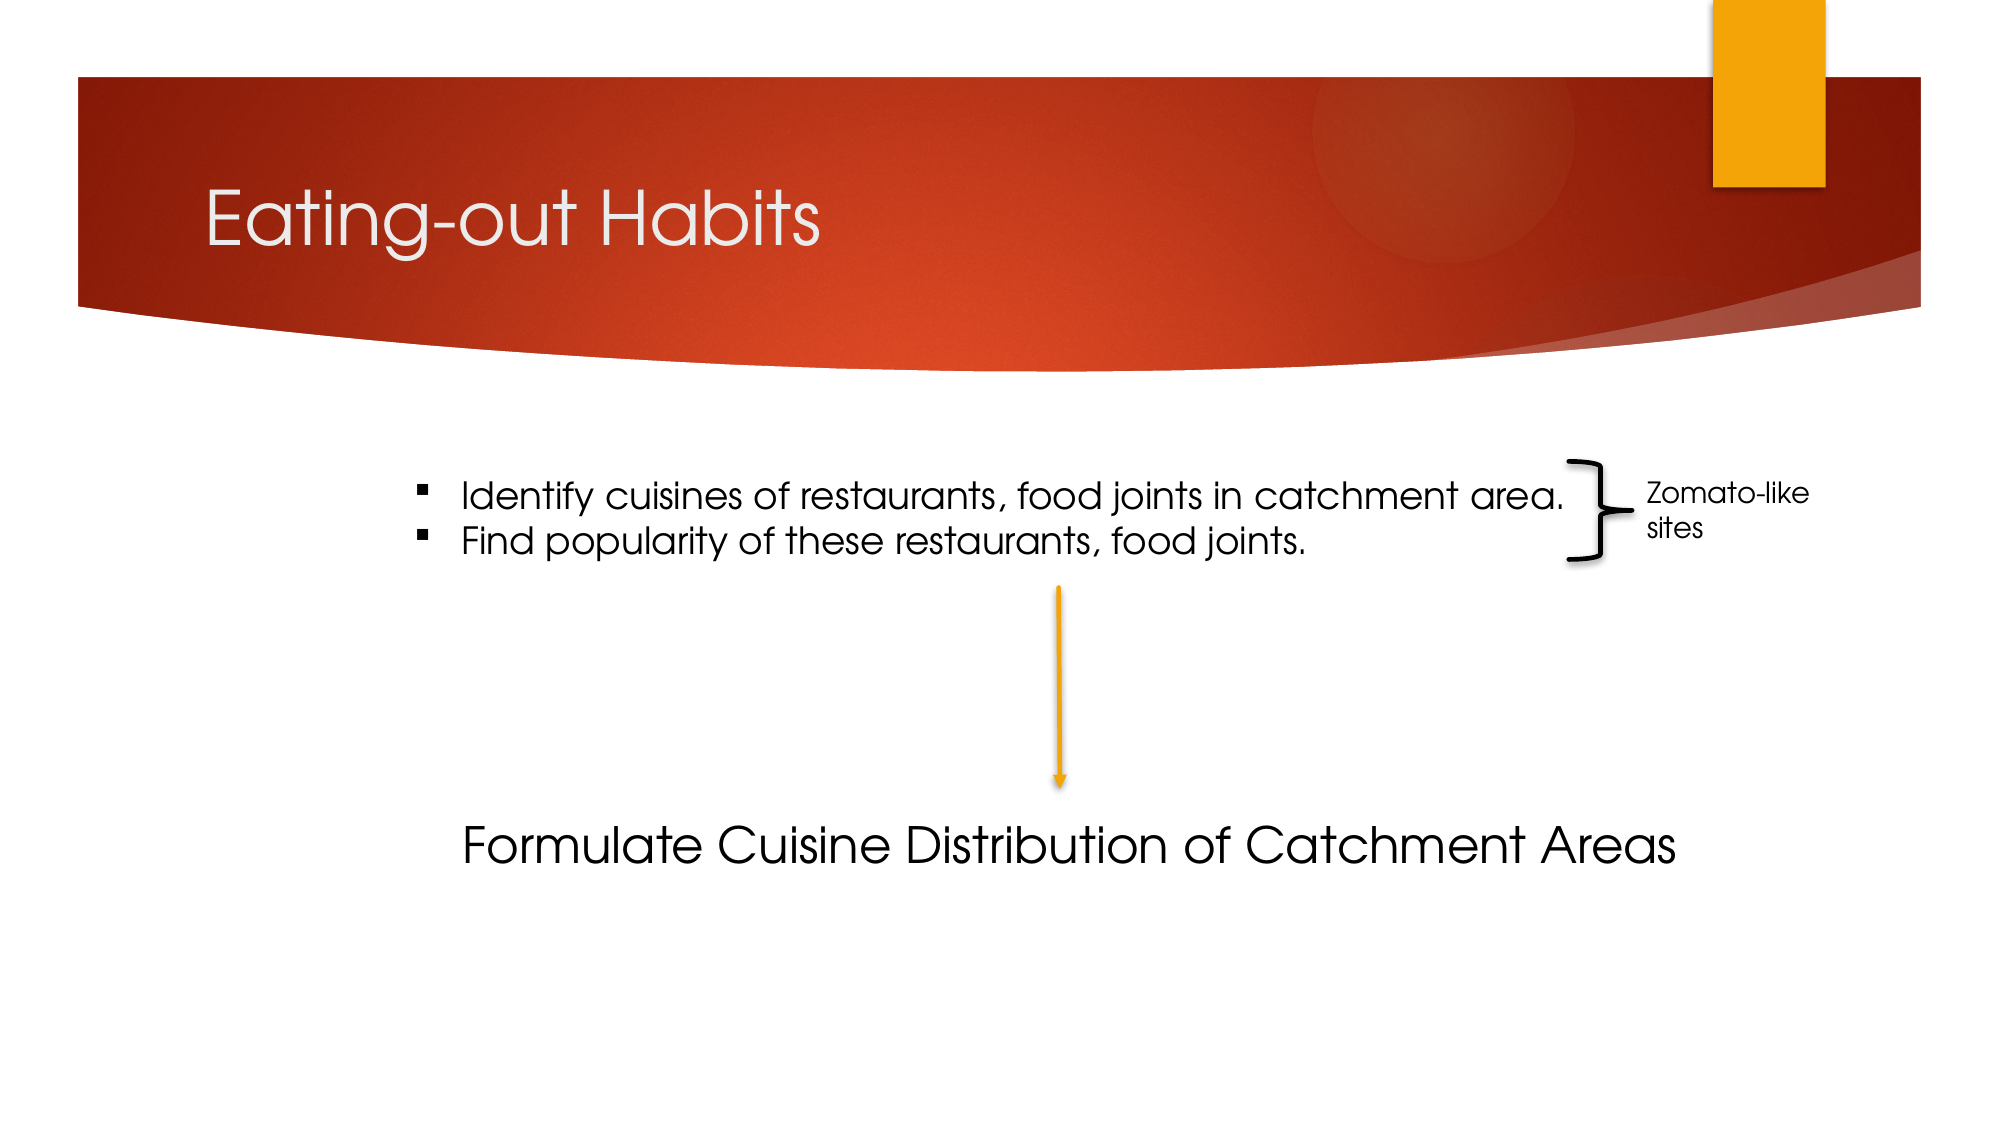

# Eating-out Habits

Identify cuisines of restaurants, food joints in catchment area.
Find popularity of these restaurants, food joints.
Zomato-like
sites
	Formulate Cuisine Distribution of Catchment Areas